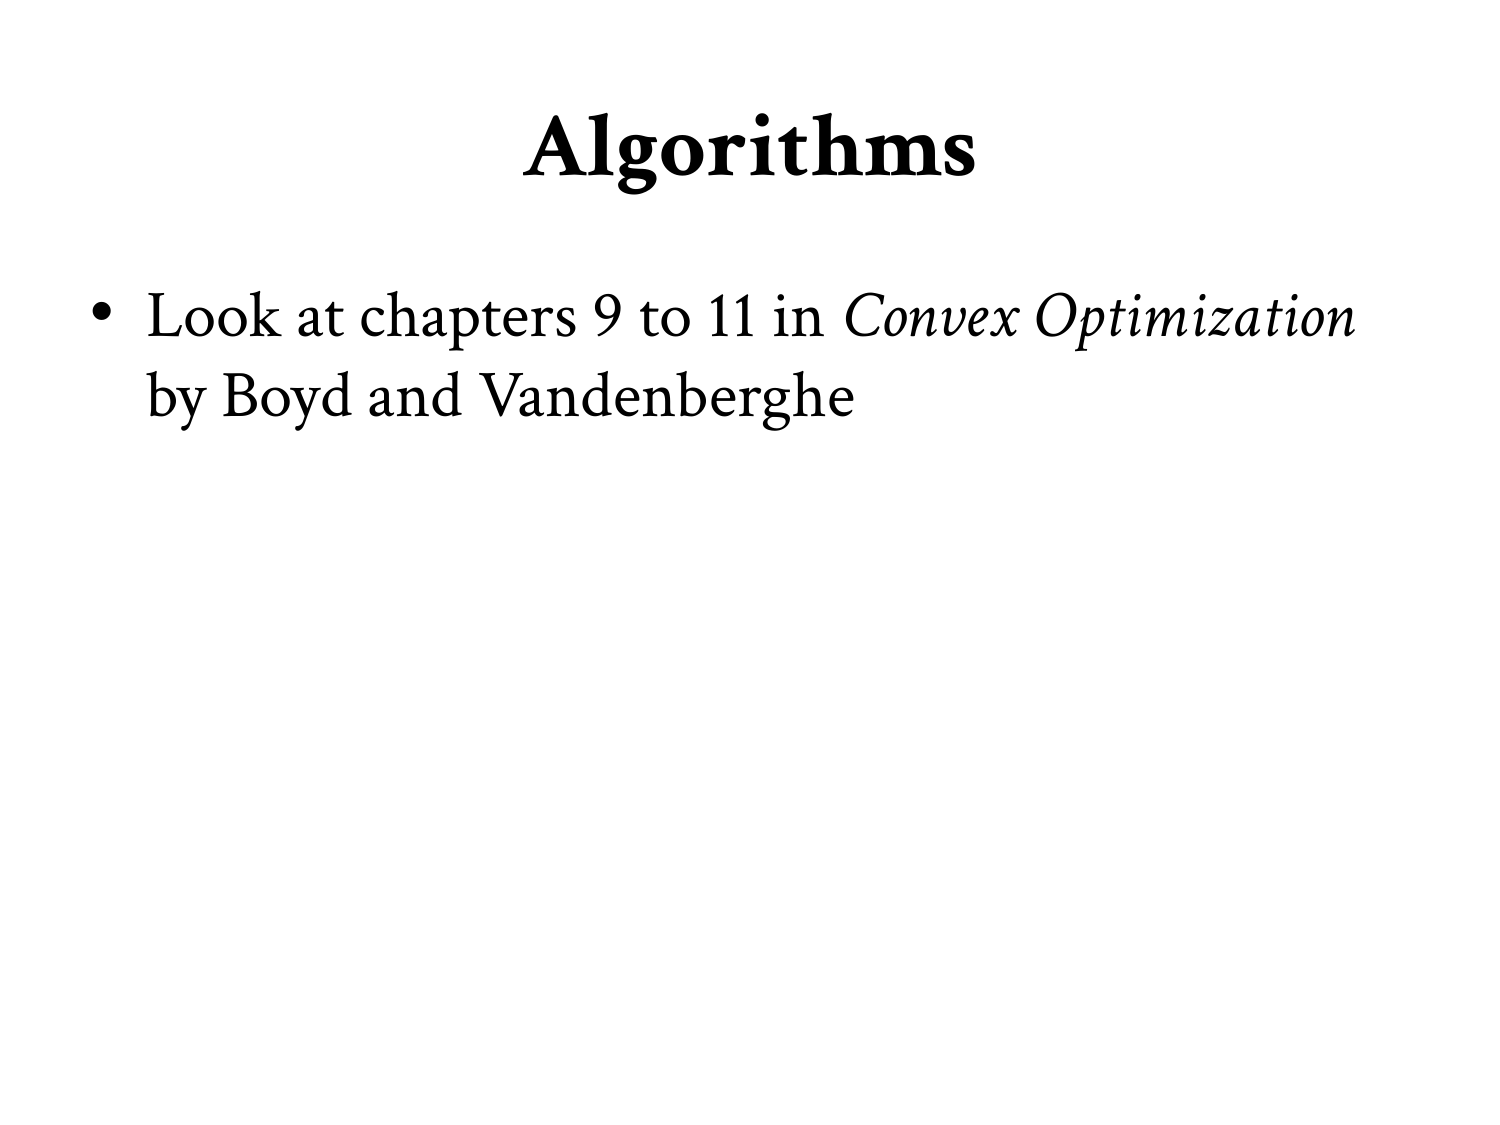

# Algorithms
Look at chapters 9 to 11 in Convex Optimization by Boyd and Vandenberghe